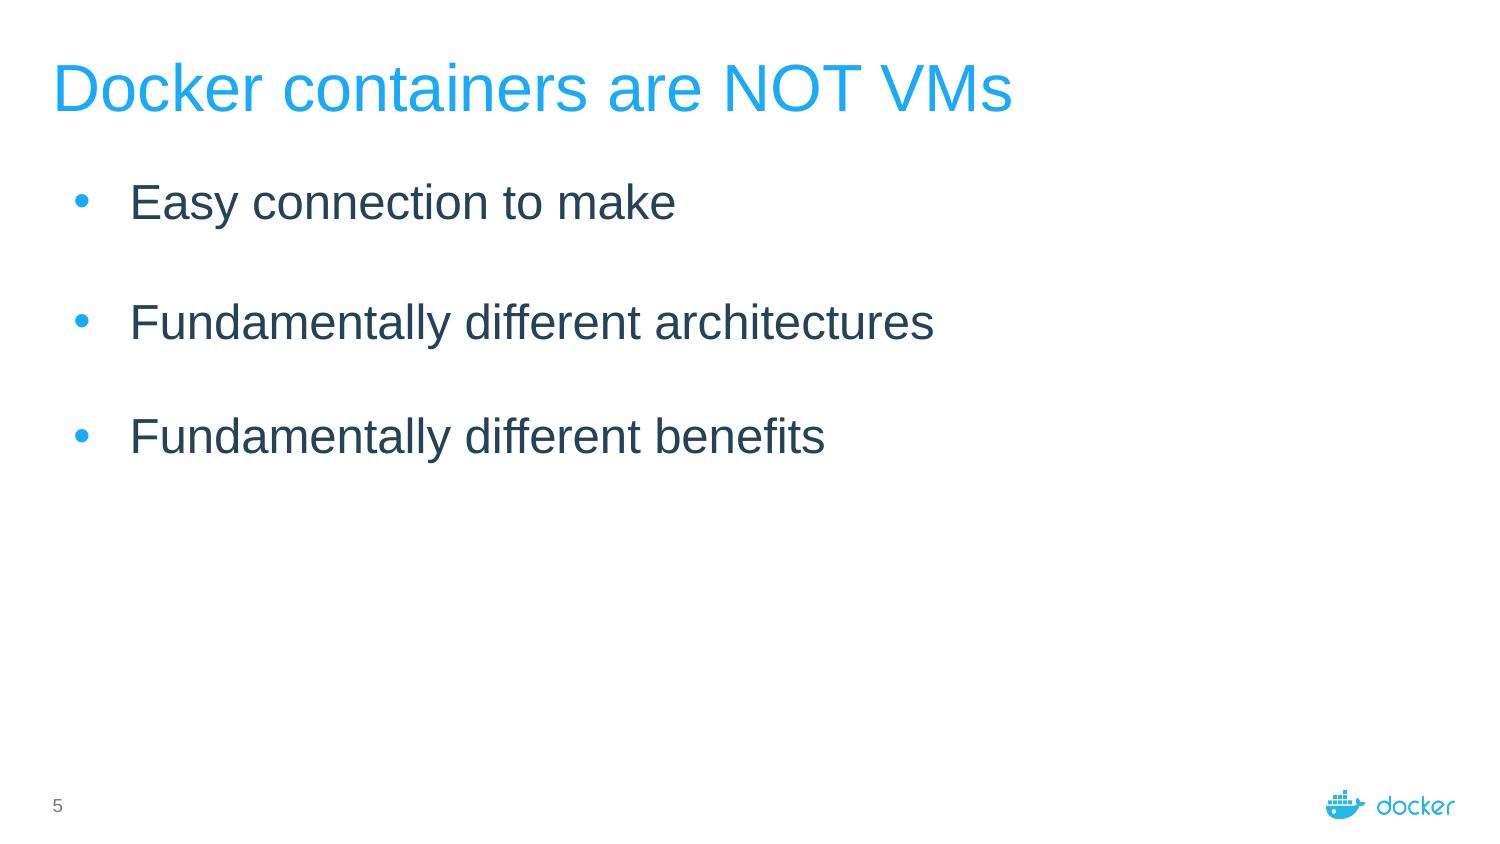

# Docker containers are NOT VMs
Easy connection to make
Fundamentally different architectures
Fundamentally different benefits
5